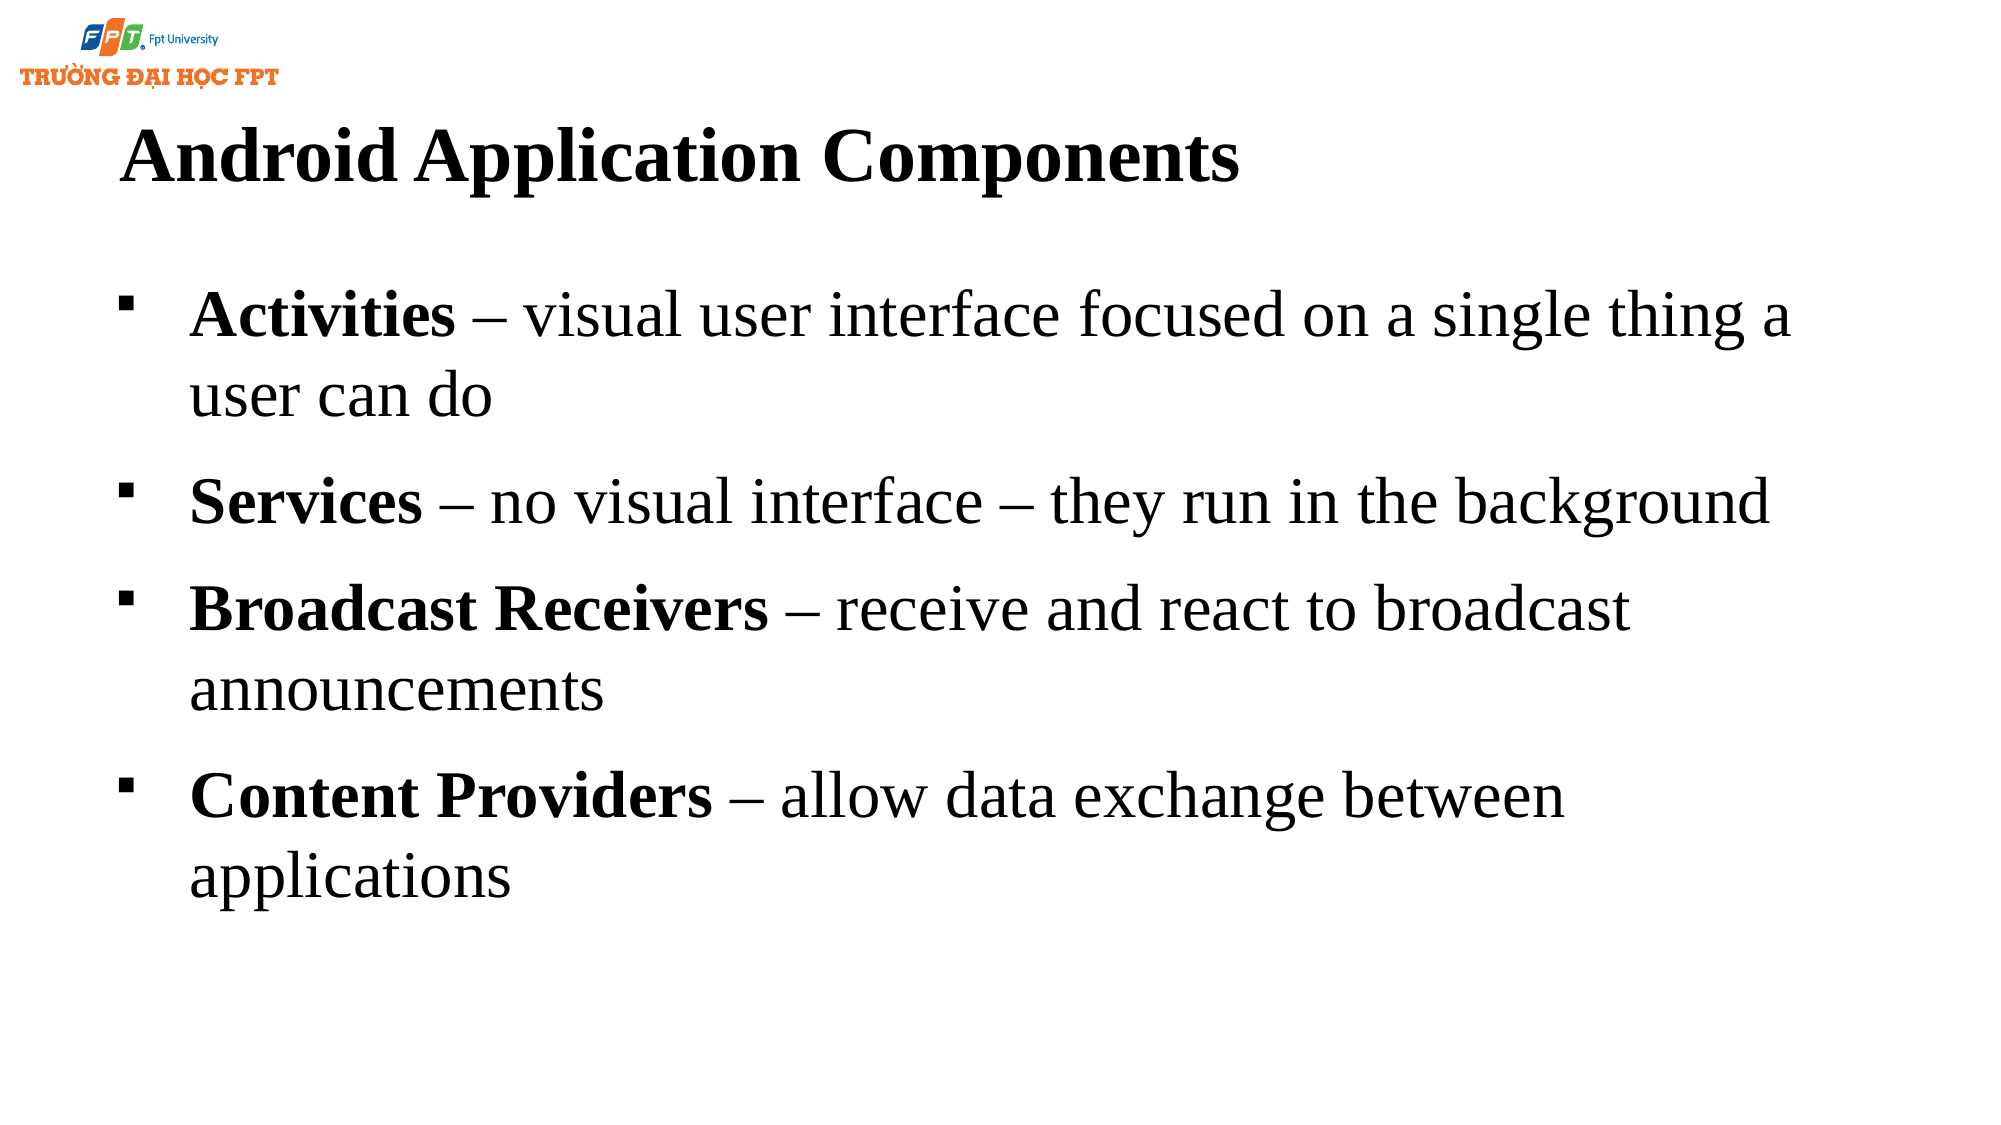

# Android Application Components
Activities – visual user interface focused on a single thing a user can do
Services – no visual interface – they run in the background
Broadcast Receivers – receive and react to broadcast announcements
Content Providers – allow data exchange between applications